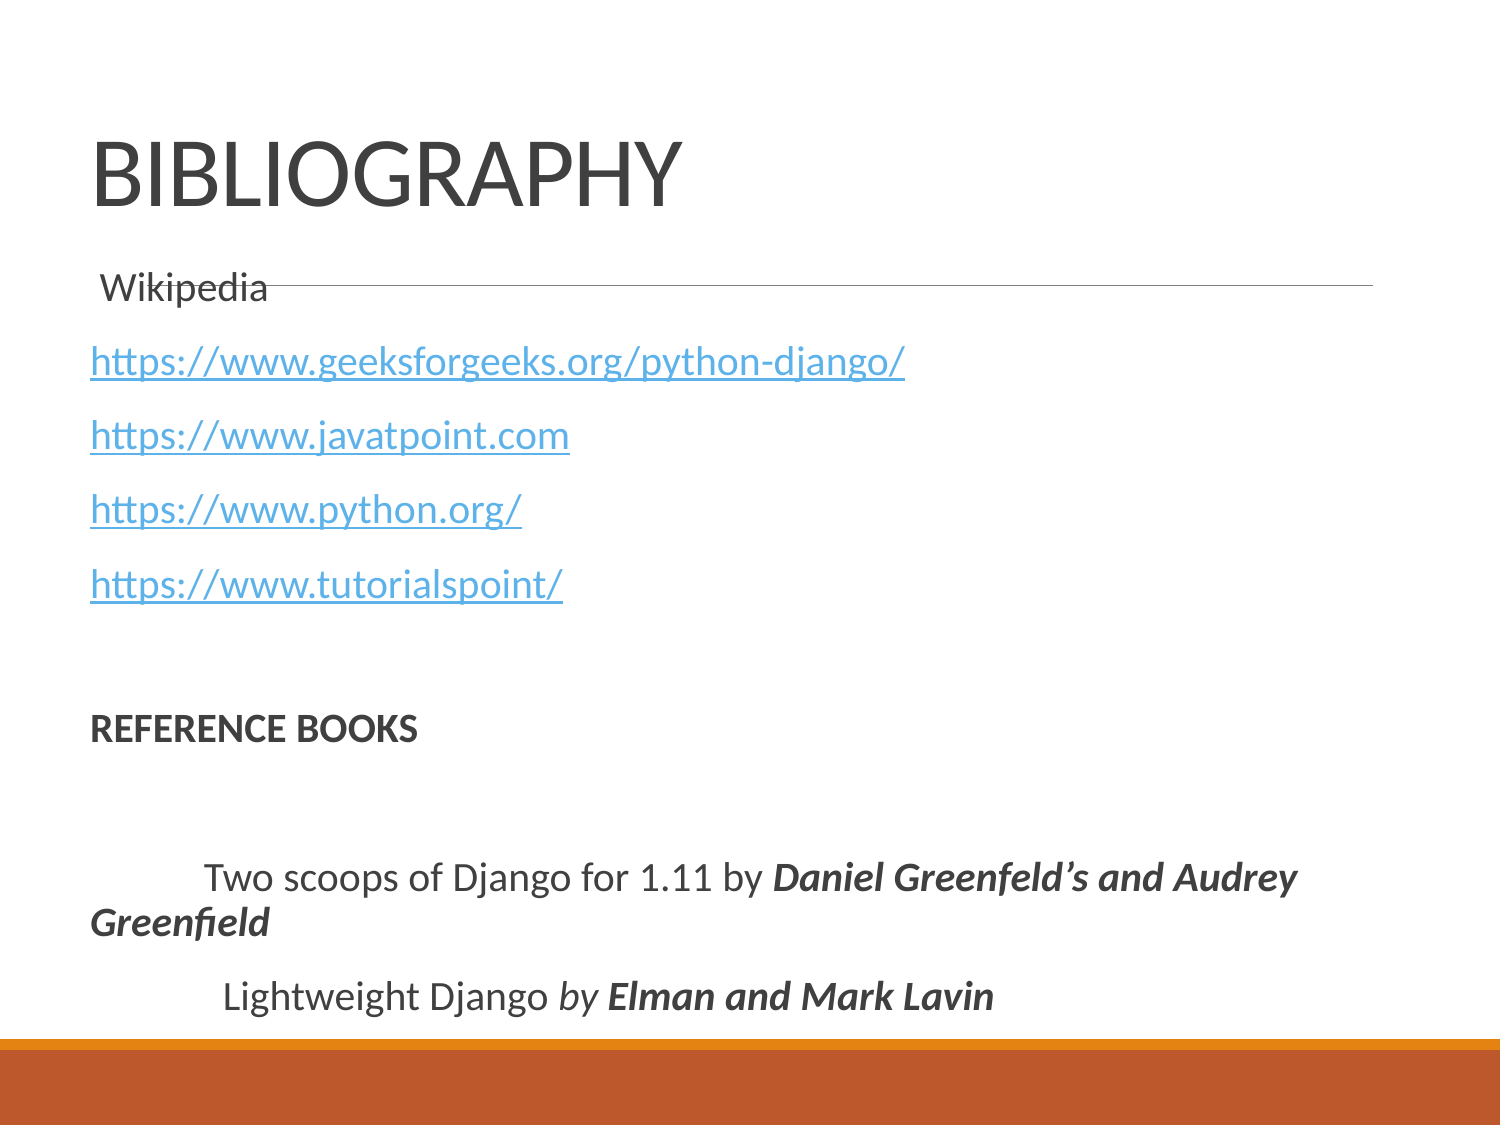

# BIBLIOGRAPHY
 Wikipedia
https://www.geeksforgeeks.org/python-django/
https://www.javatpoint.com
https://www.python.org/
https://www.tutorialspoint/

REFERENCE BOOKS

            Two scoops of Django for 1.11 by Daniel Greenfeld’s and Audrey Greenfield
              Lightweight Django by Elman and Mark Lavin